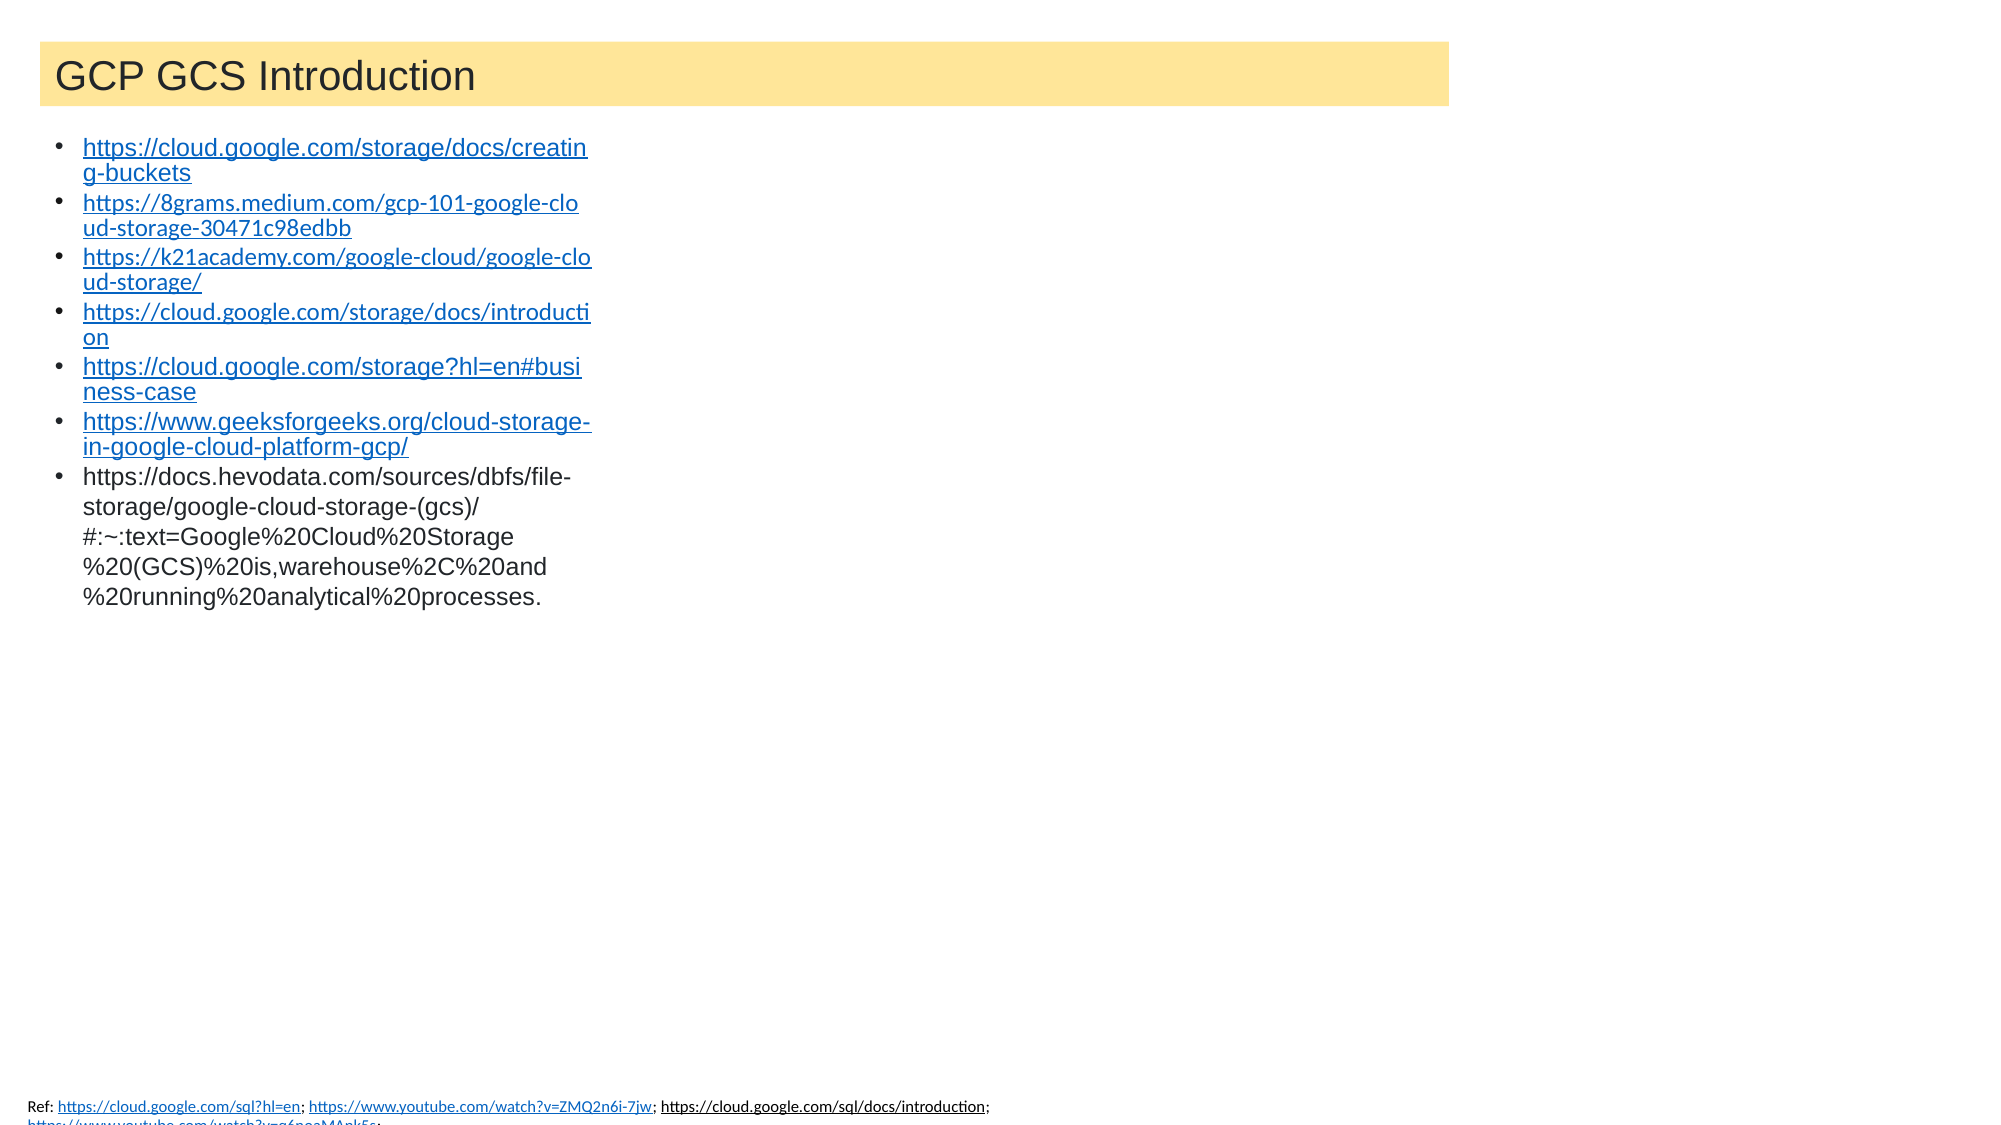

GCP GCS Introduction
https://cloud.google.com/storage/docs/creating-buckets
https://8grams.medium.com/gcp-101-google-cloud-storage-30471c98edbb
https://k21academy.com/google-cloud/google-cloud-storage/
https://cloud.google.com/storage/docs/introduction
https://cloud.google.com/storage?hl=en#business-case
https://www.geeksforgeeks.org/cloud-storage-in-google-cloud-platform-gcp/
https://docs.hevodata.com/sources/dbfs/file-storage/google-cloud-storage-(gcs)/#:~:text=Google%20Cloud%20Storage%20(GCS)%20is,warehouse%2C%20and%20running%20analytical%20processes.

Ref: https://cloud.google.com/sql?hl=en; https://www.youtube.com/watch?v=ZMQ2n6i-7jw; https://cloud.google.com/sql/docs/introduction; https://www.youtube.com/watch?v=q6noaMAnk5s;